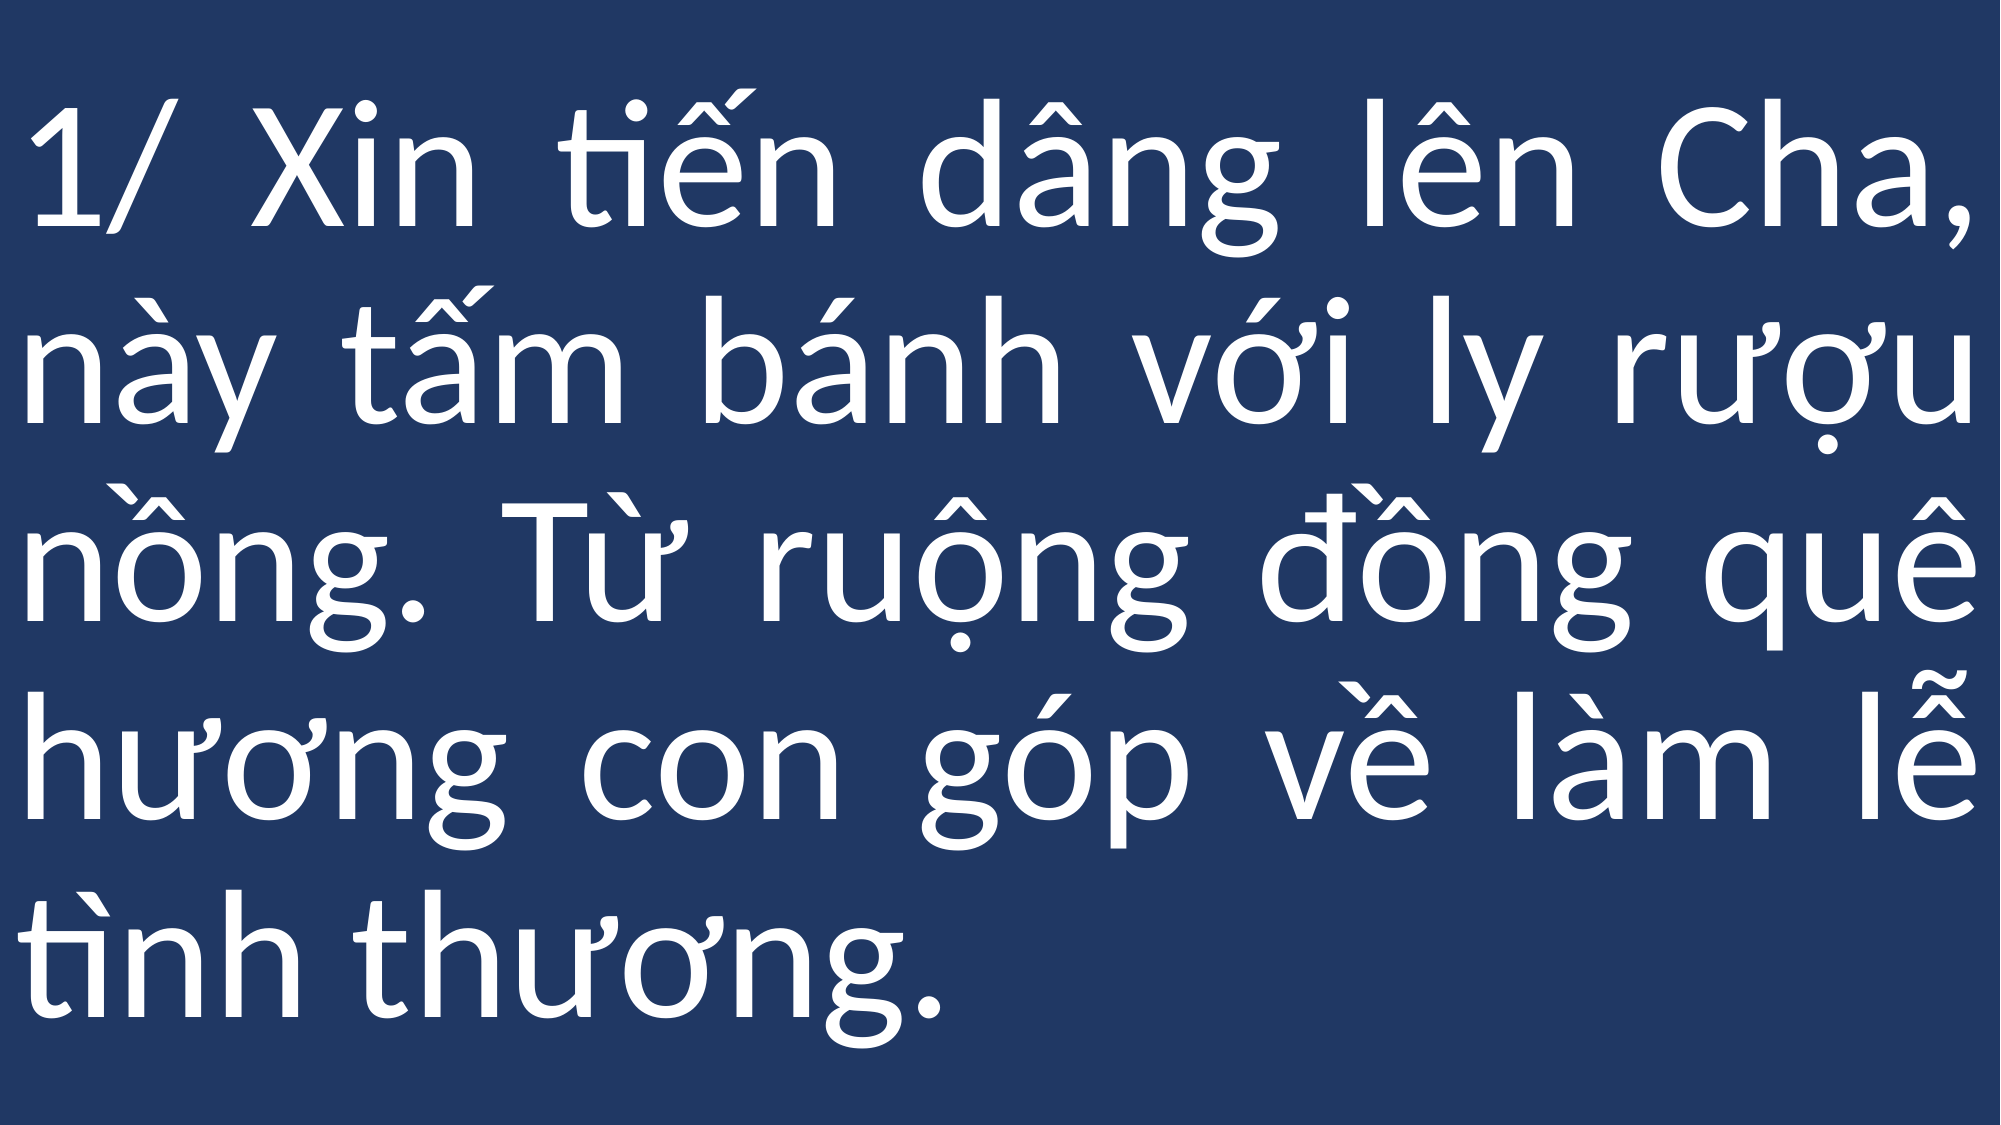

# 1/ Xin tiến dâng lên Cha, này tấm bánh với ly rượu nồng. Từ ruộng đồng quê hương con góp về làm lễ tình thương.